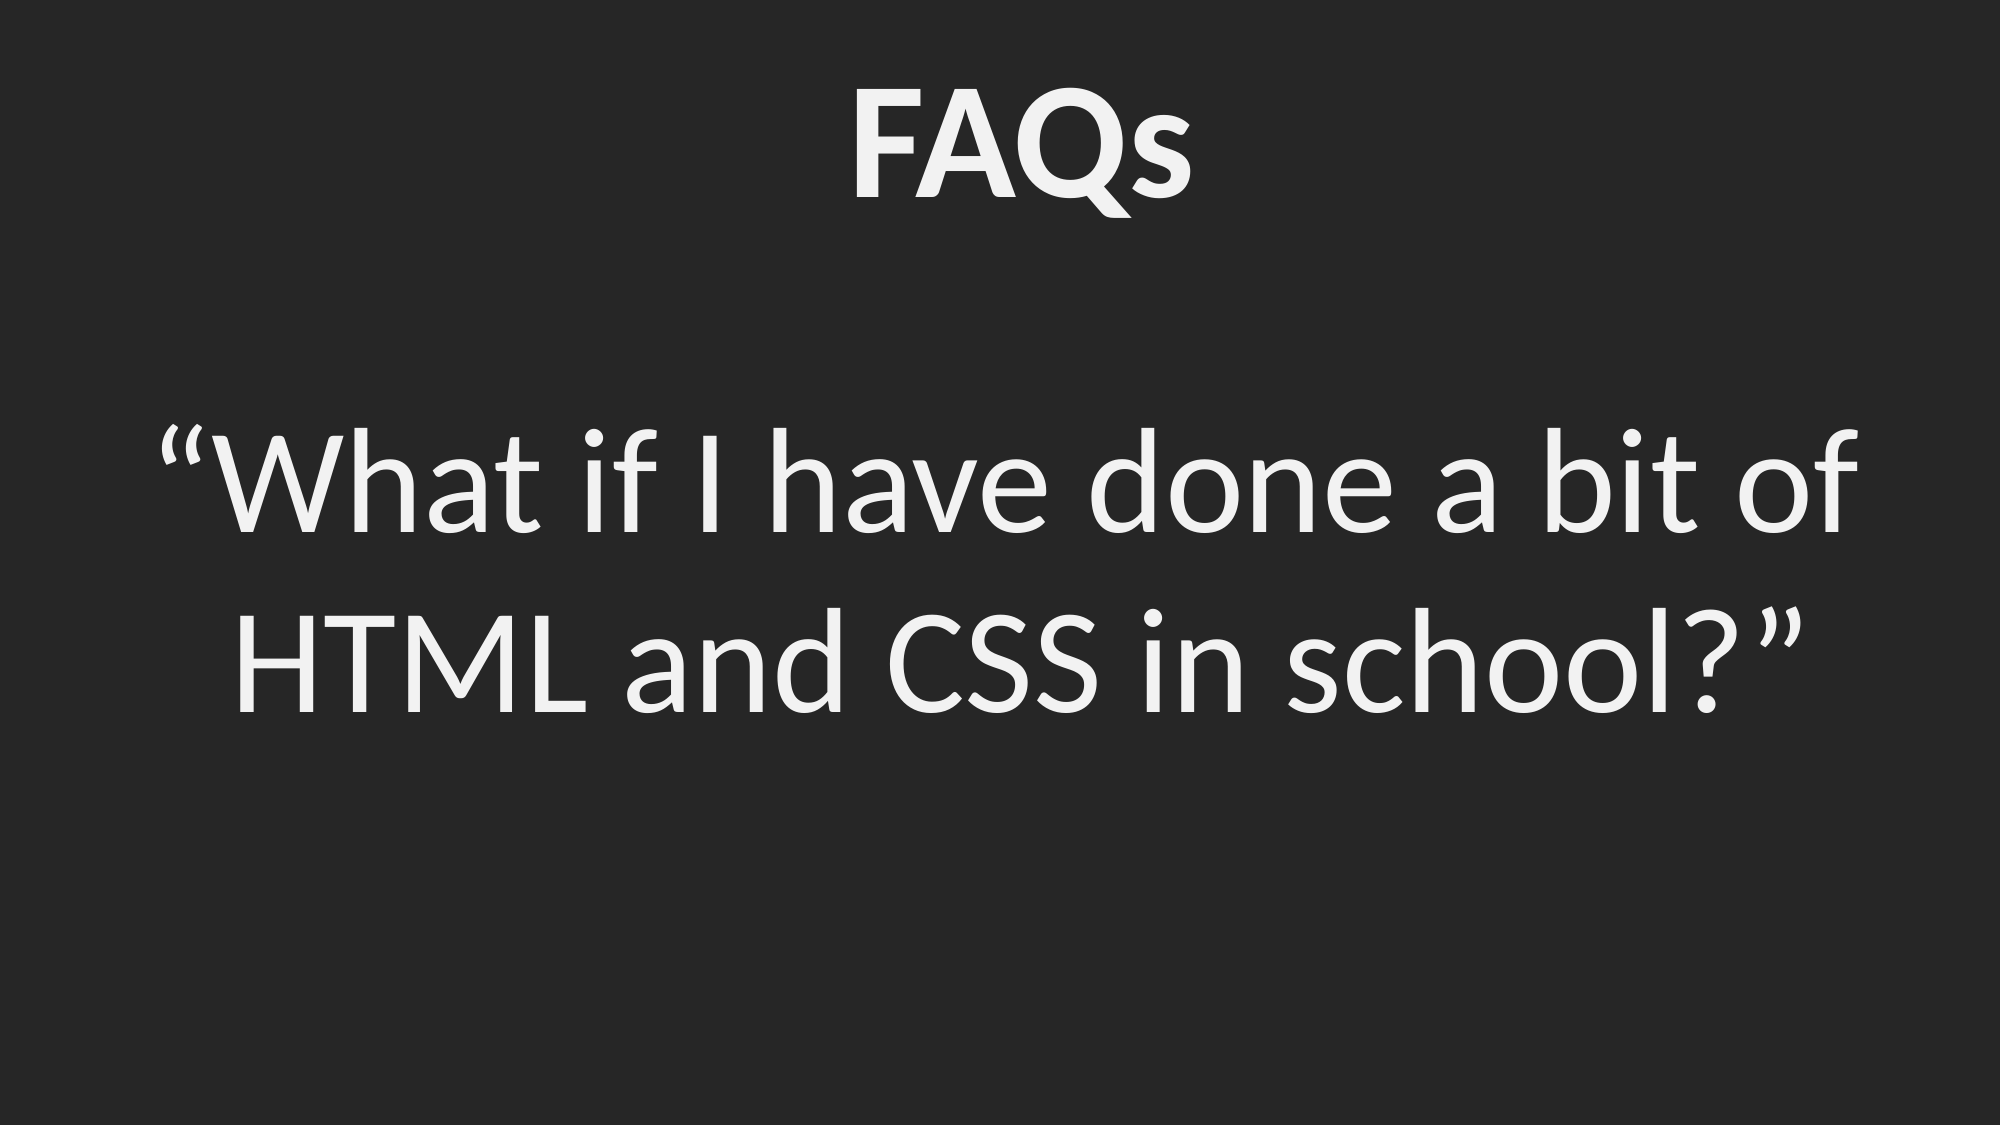

FAQs
“What if I have done a bit of
HTML and CSS in school?”